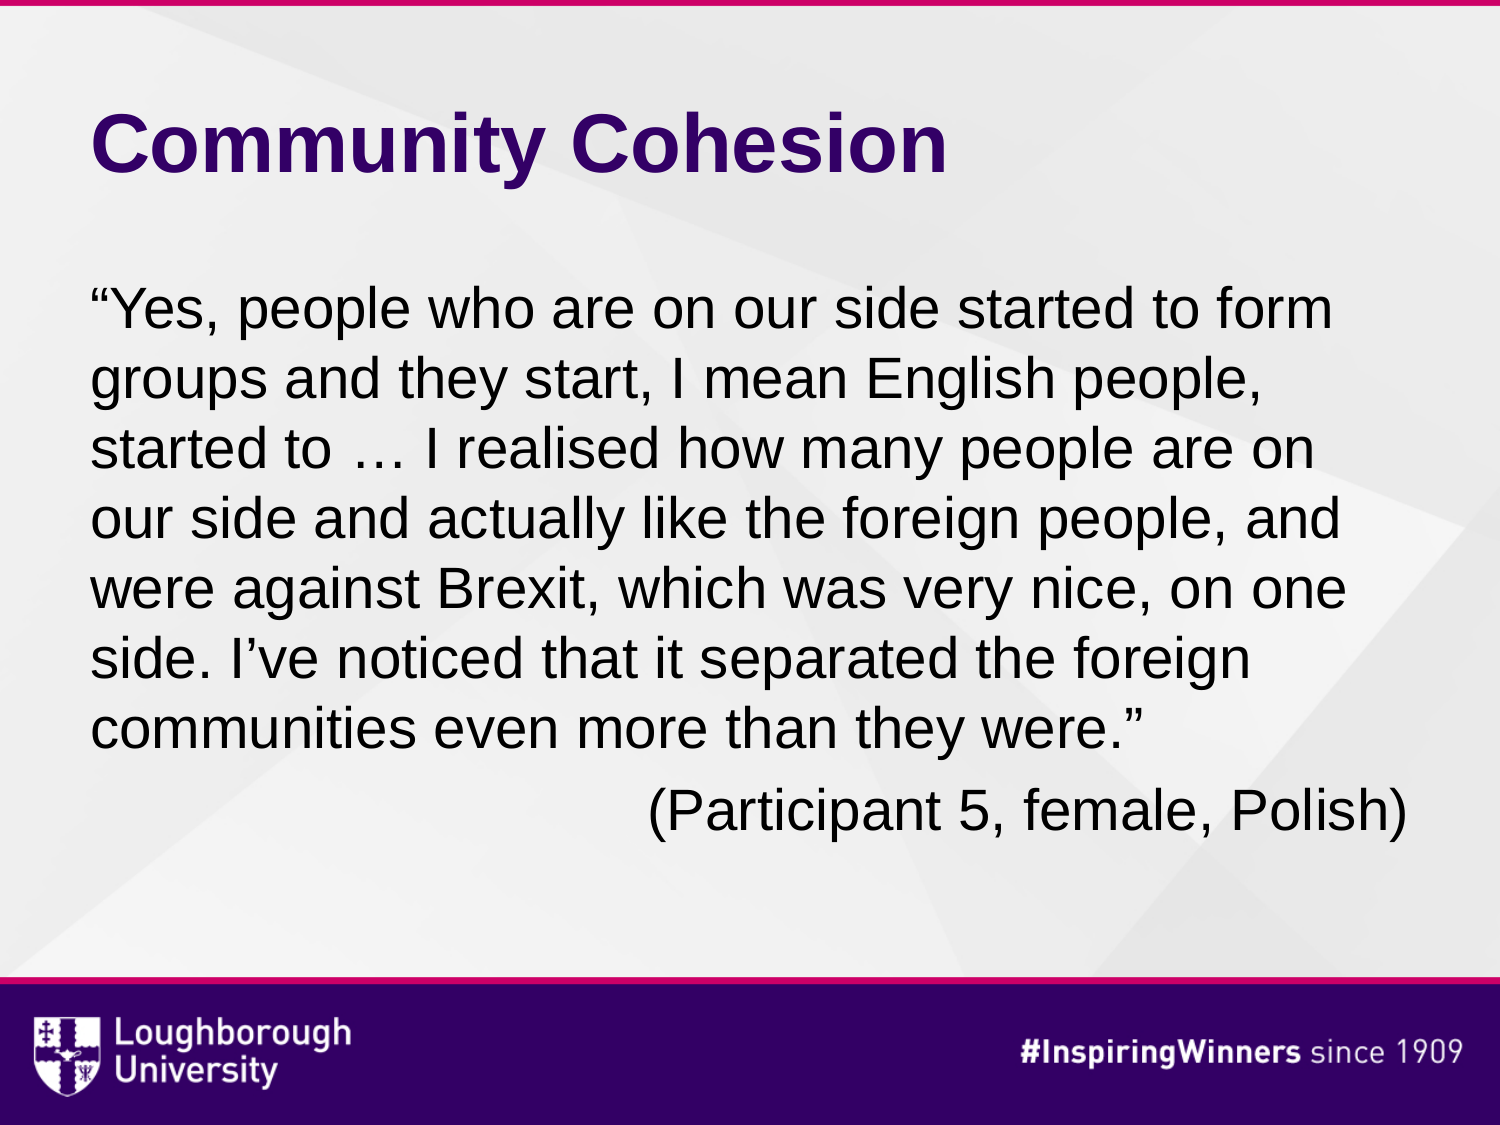

# Community Cohesion
“Yes, people who are on our side started to form groups and they start, I mean English people, started to … I realised how many people are on our side and actually like the foreign people, and were against Brexit, which was very nice, on one side. I’ve noticed that it separated the foreign communities even more than they were.”
(Participant 5, female, Polish)